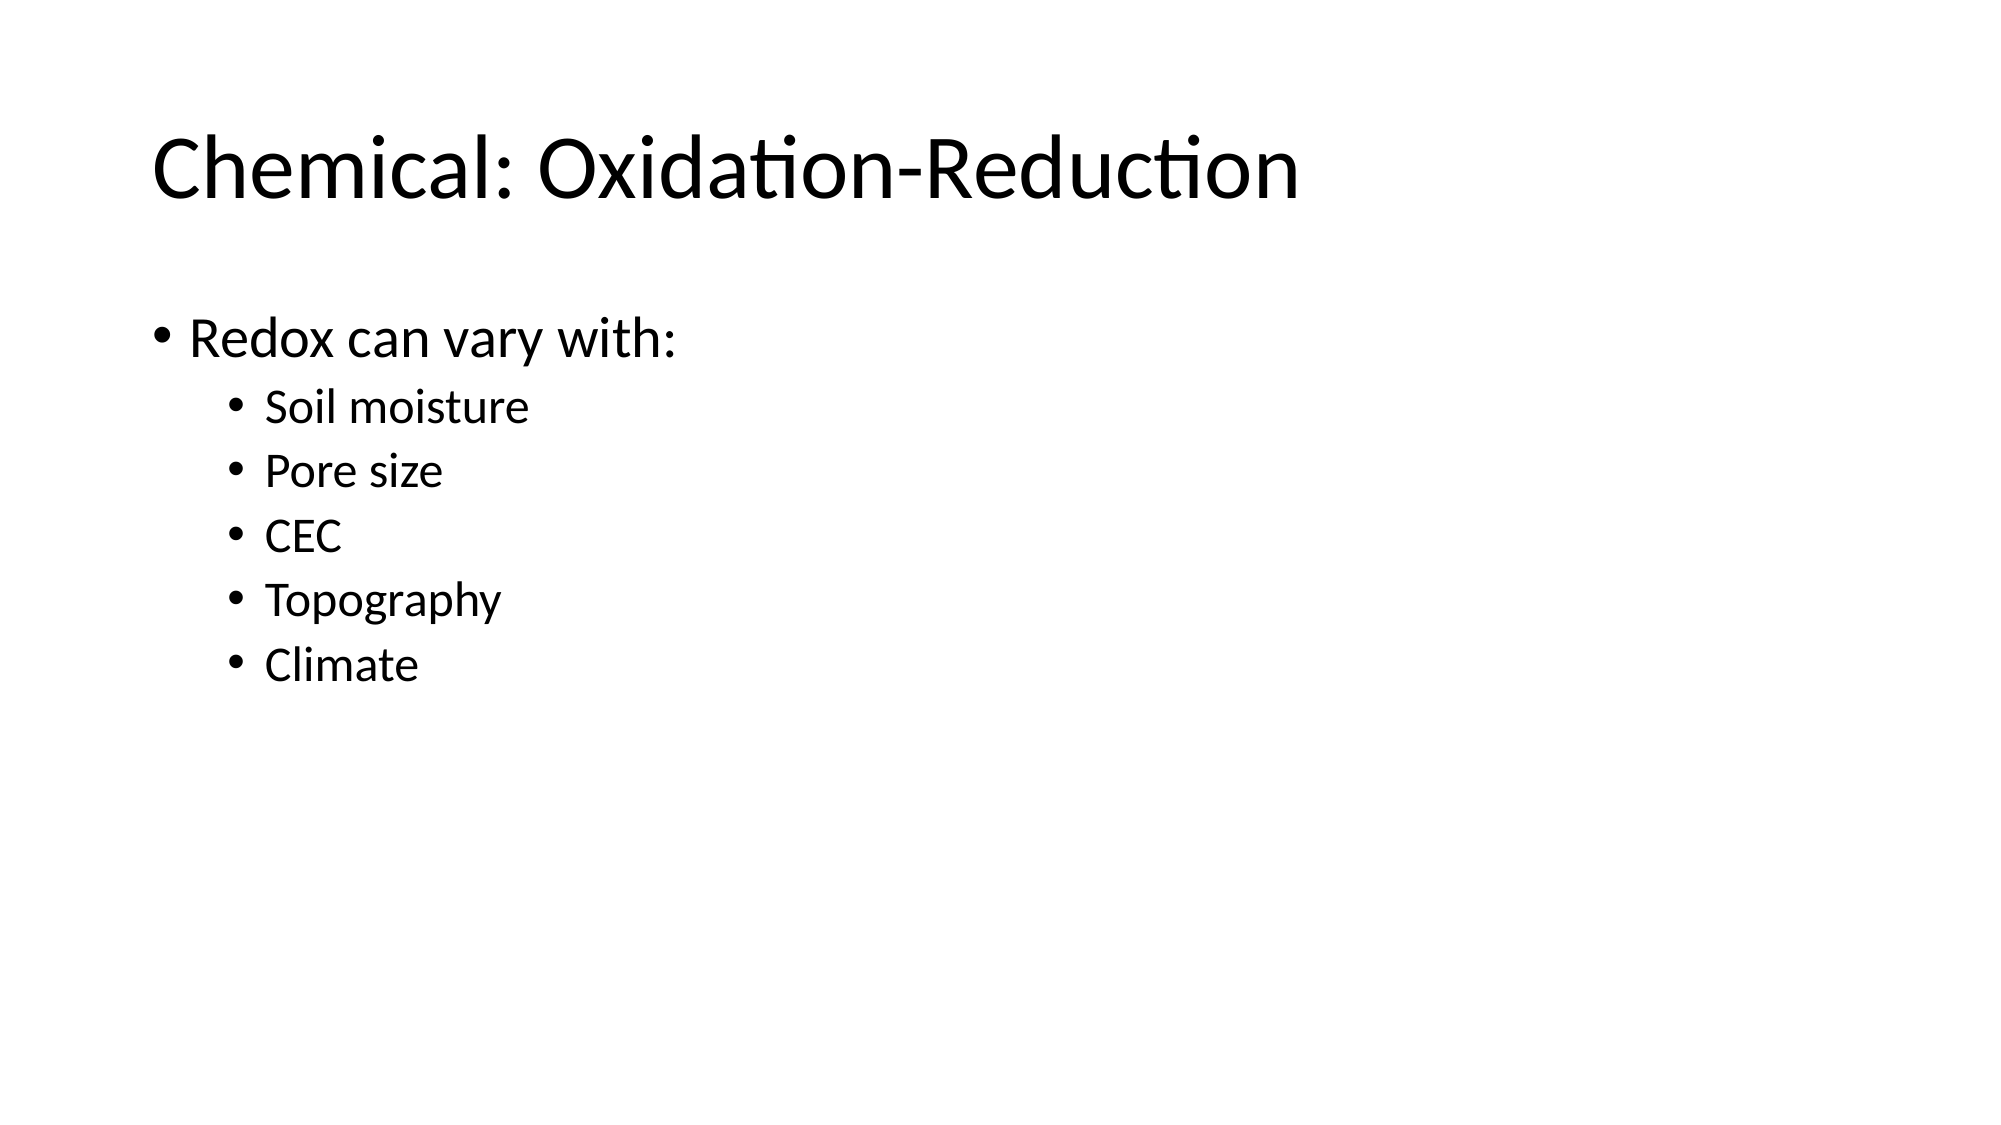

# Chemical: Oxidation-Reduction
Redox can vary with:
Soil moisture
Pore size
CEC
Topography
Climate